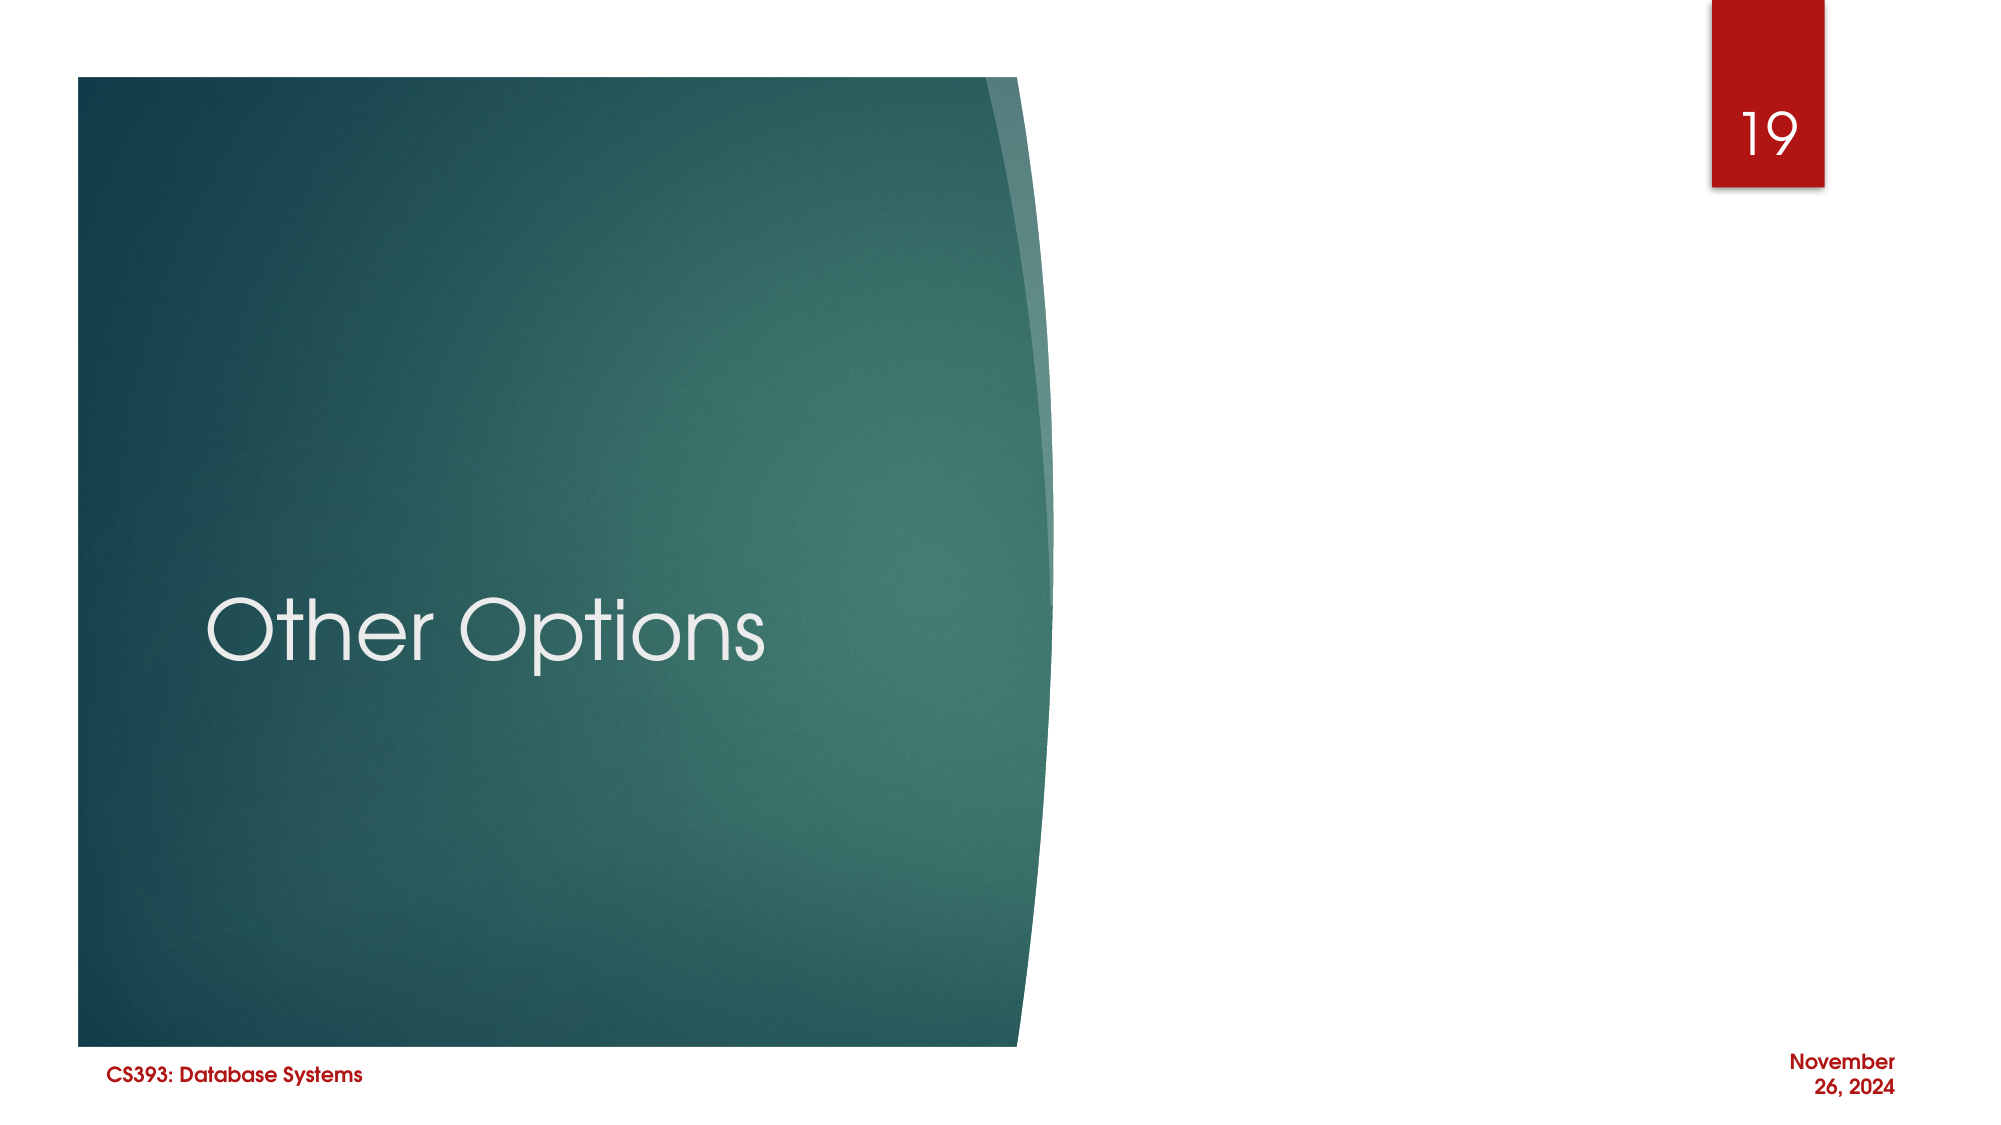

19
# Other Options

CS393: Database Systems
November 26, 2024